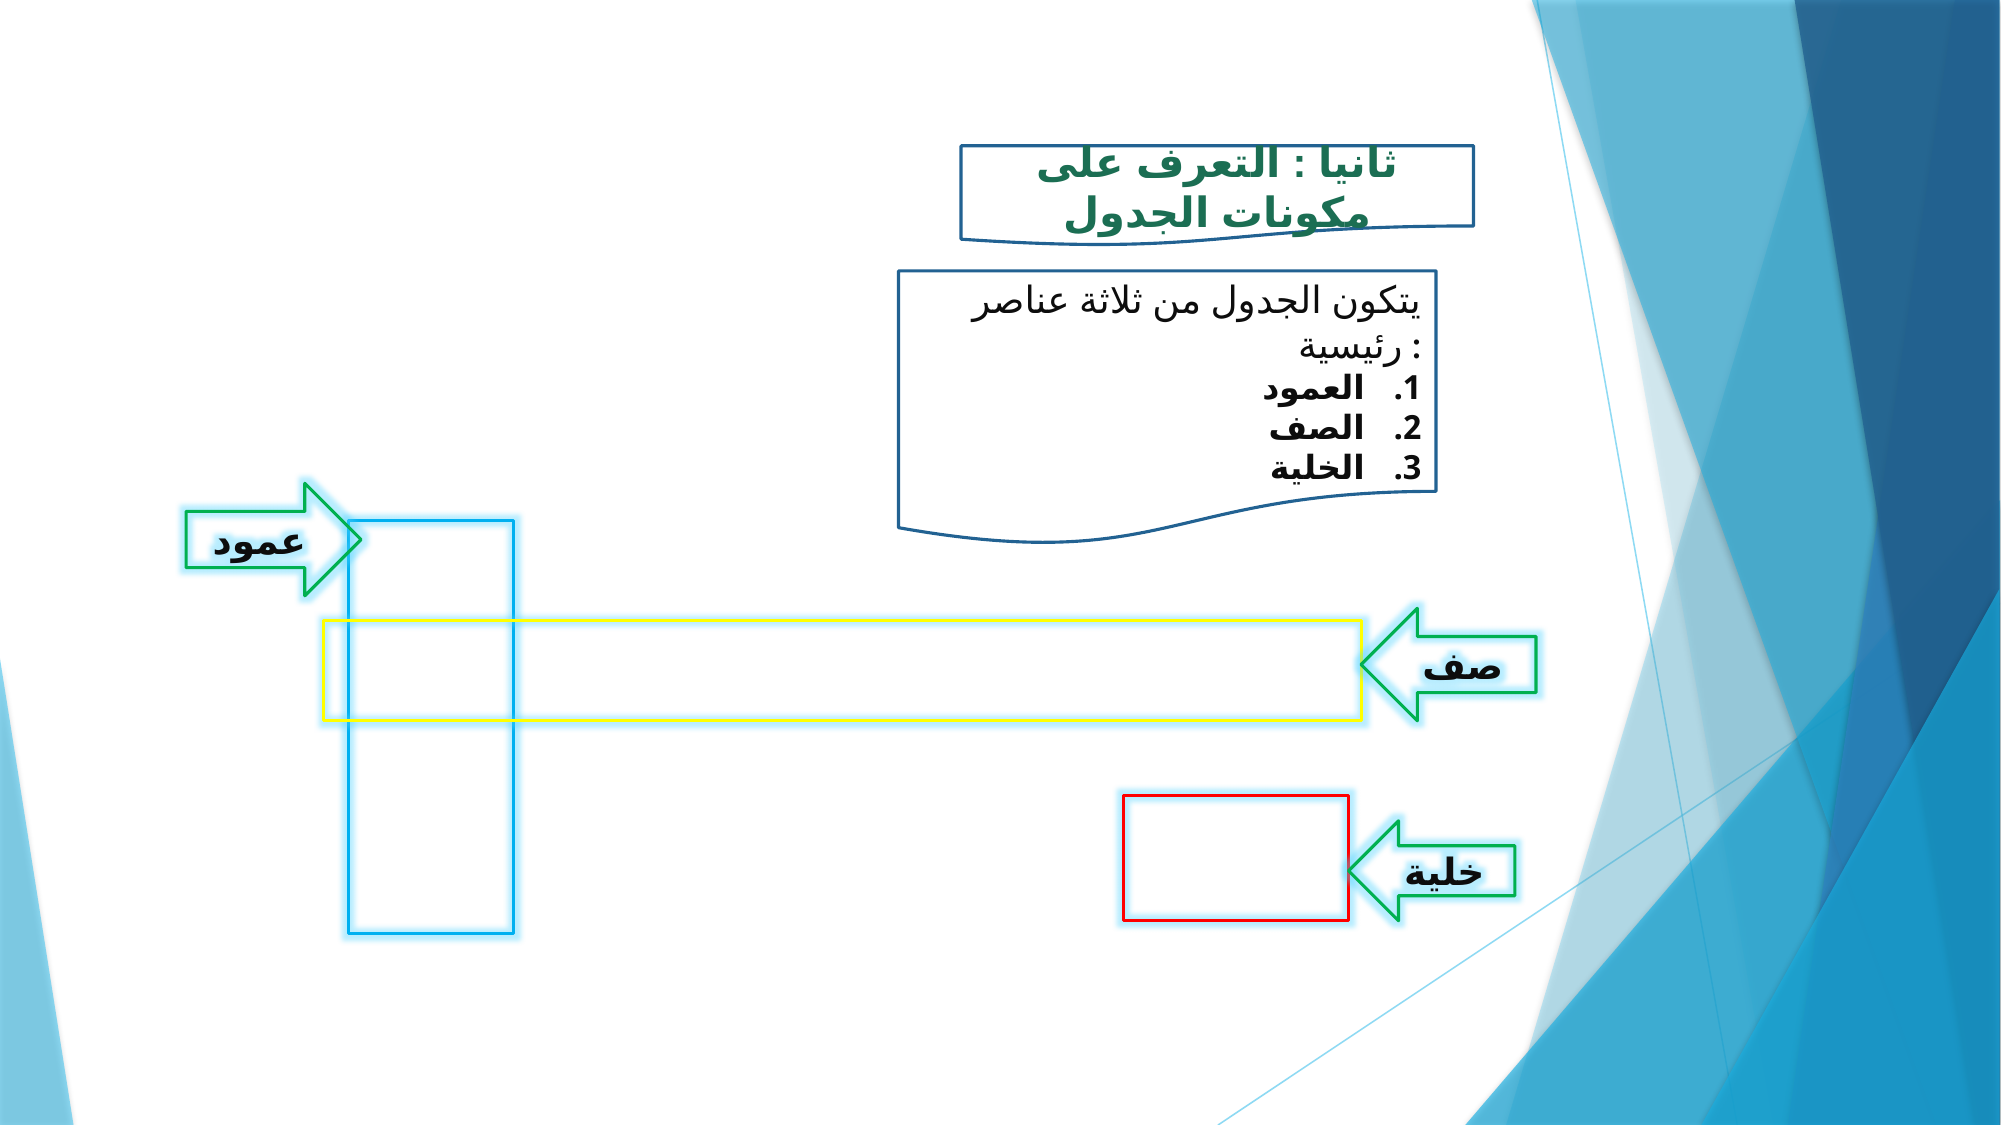

ثانيا : التعرف على مكونات الجدول

يتكون الجدول من ثلاثة عناصر رئيسية :
العمود
الصف
الخلية
عمود

|  |  |  |  |  |
| --- | --- | --- | --- | --- |
|  |  |  |  |  |
|  |  |  |  |  |
|  |  |  |  |  |
|  |  |  |  |  |
صف

خلية